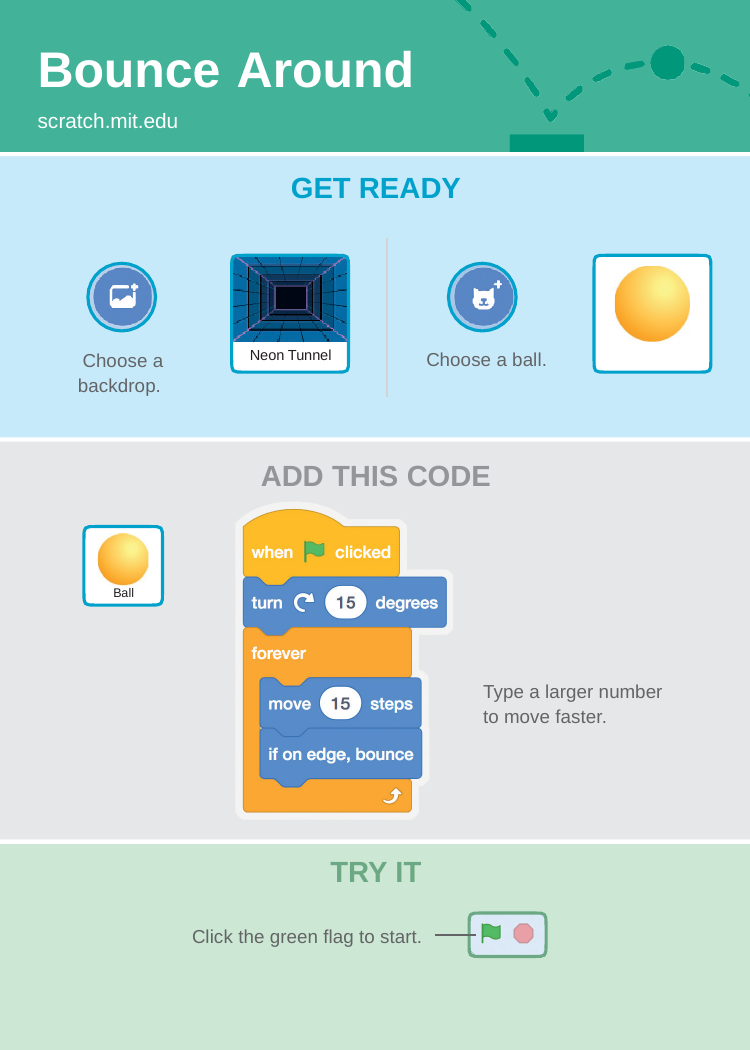

# Bounce Around
scratch.mit.edu

GET READY

Choose a backdrop.
Neon Tunnel
Choose a ball.

ADD THIS CODE

Ball
 	 Type a larger number
 to move faster.

TRY IT

Click the green flag to start.